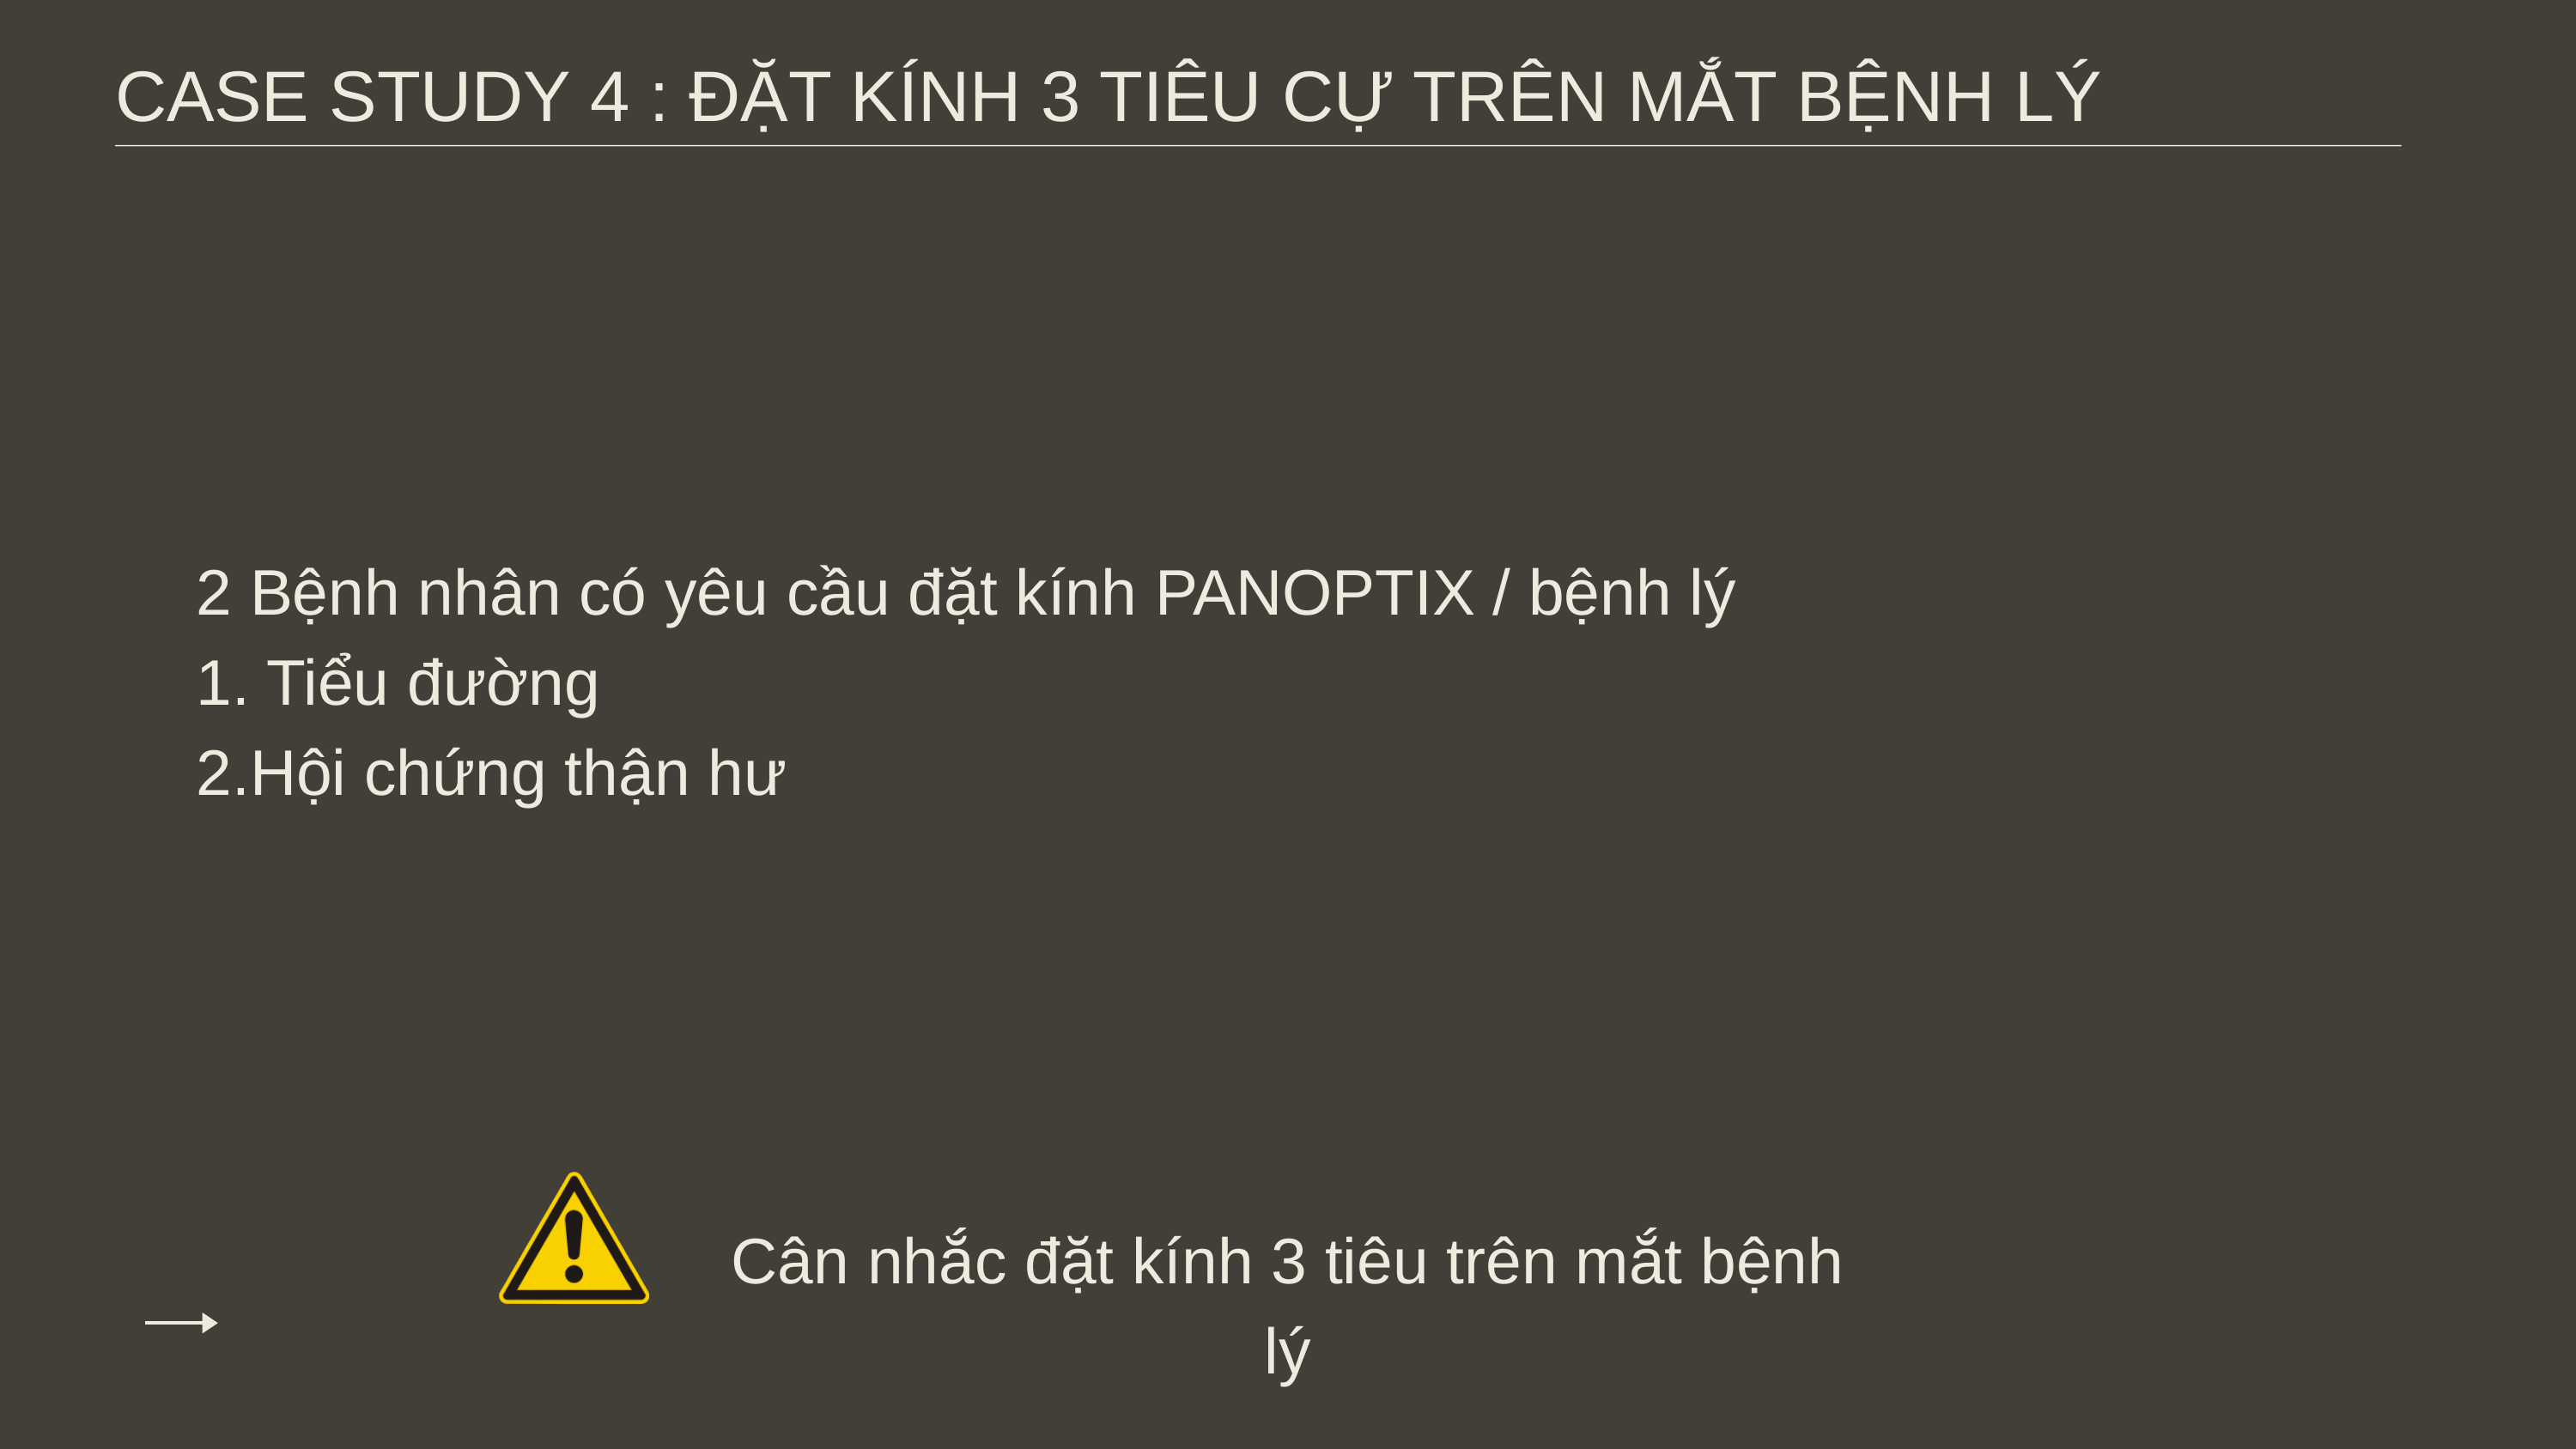

CASE STUDY 4 : ĐẶT KÍNH 3 TIÊU CỰ TRÊN MẮT BỆNH LÝ
2 Bệnh nhân có yêu cầu đặt kính PANOPTIX / bệnh lý
1. Tiểu đường
2.Hội chứng thận hư

Cân nhắc đặt kính 3 tiêu trên mắt bệnh lý